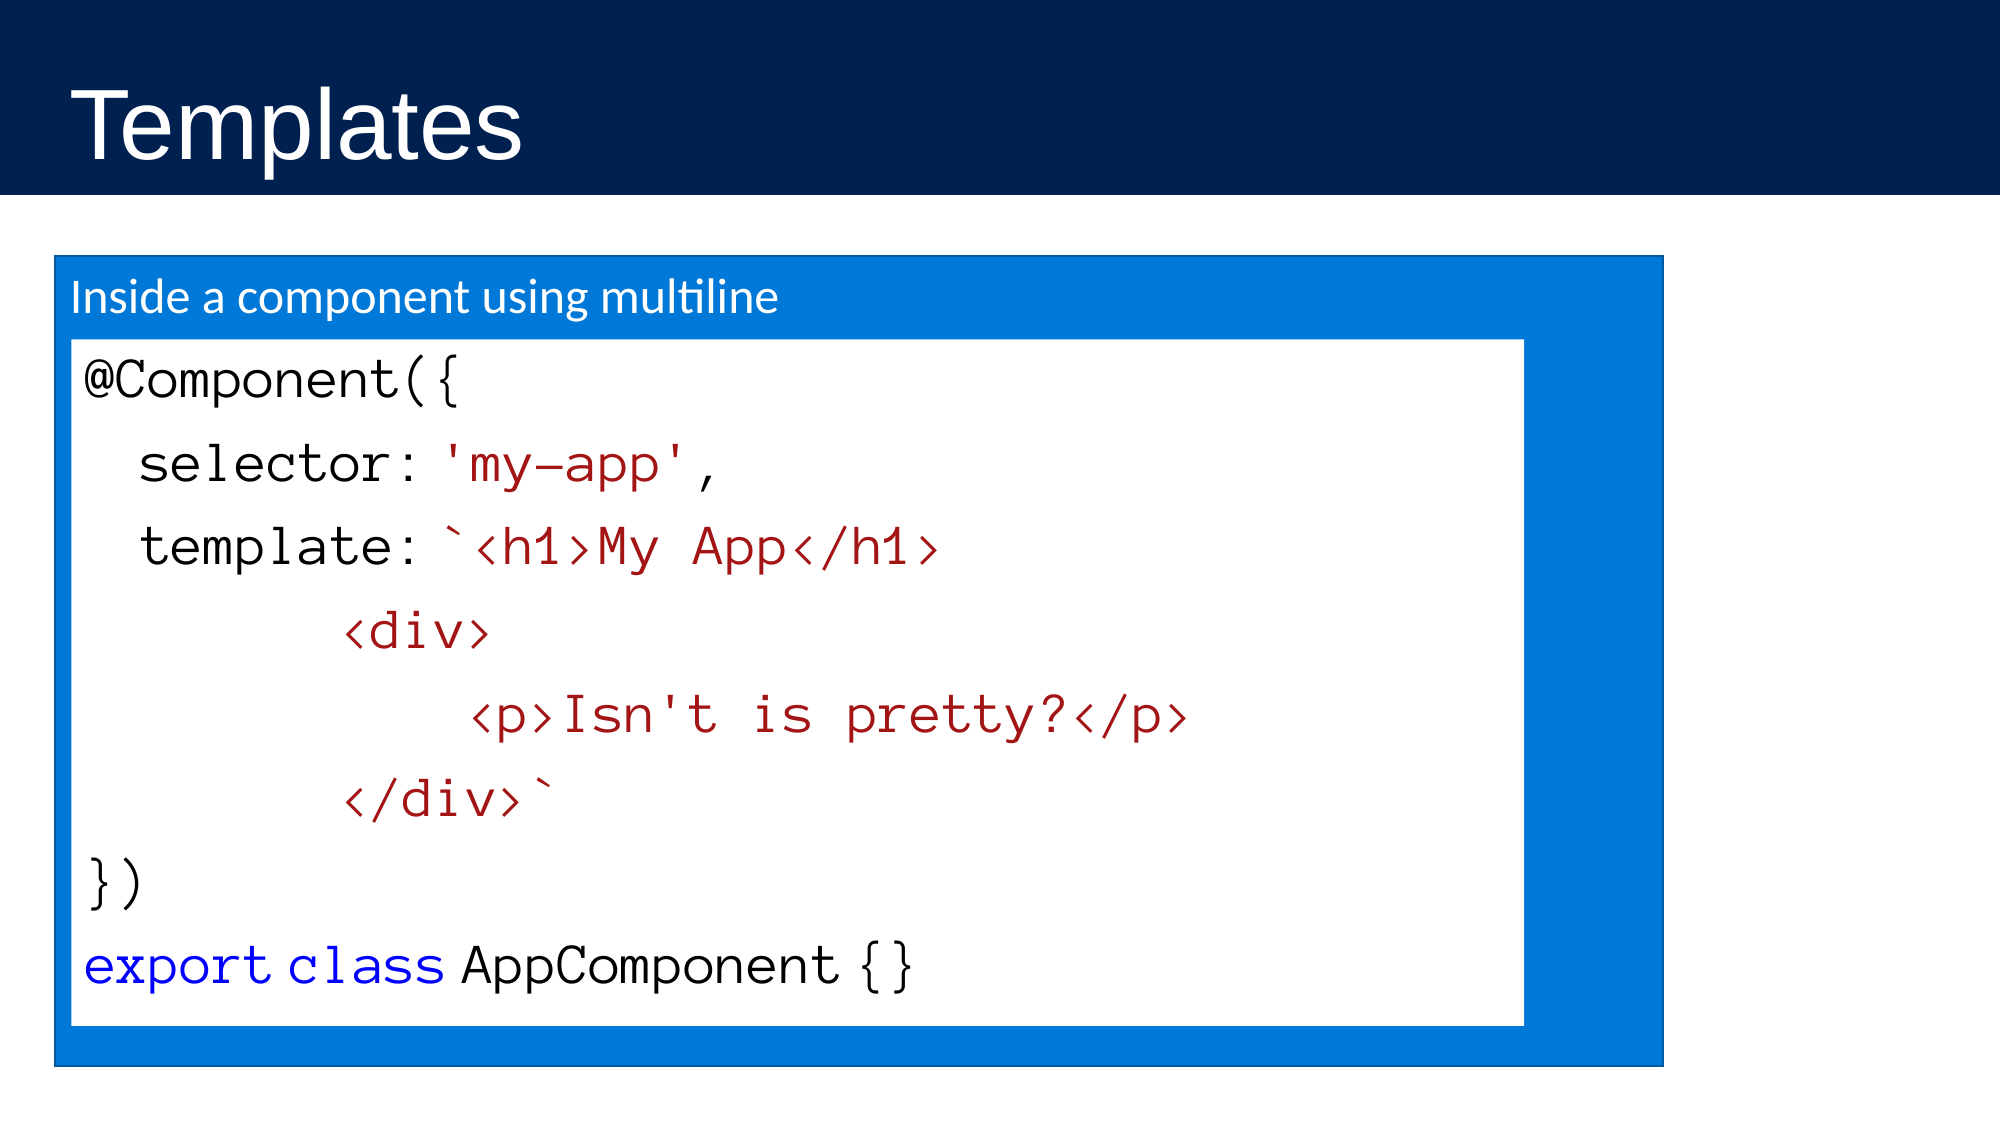

# Templates
Inside a component using multiline
@Component({
    selector: 'my-app',
    template: `<h1>My App</h1>
        <div>
            <p>Isn't is pretty?</p>
        </div>`
})
export class AppComponent {}